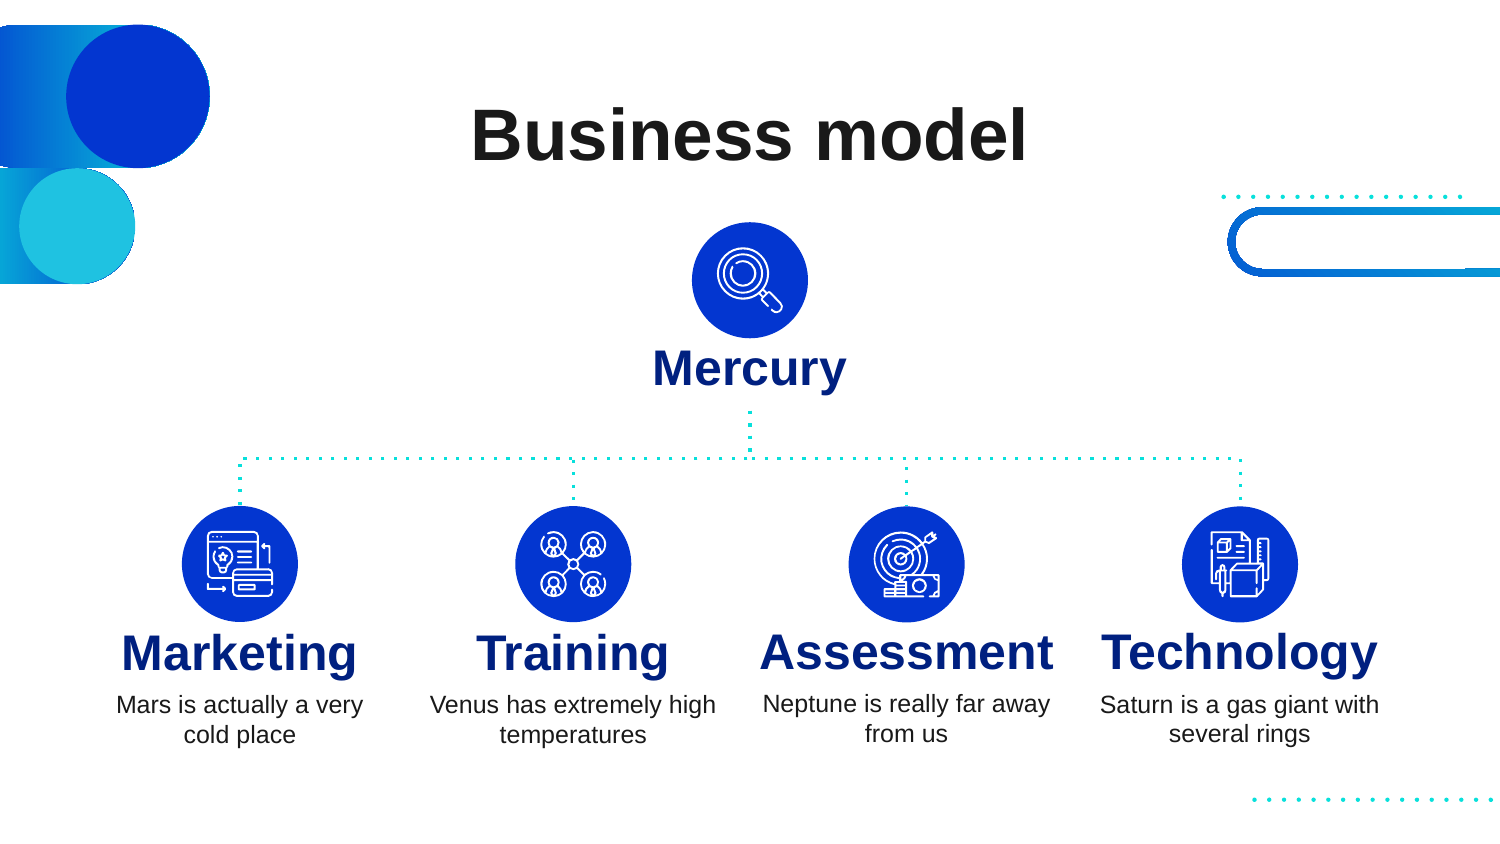

# Business model

Mercury

Technology
Assessment
Training
Marketing
Saturn is a gas giant with several rings
Neptune is really far away from us
Venus has extremely high temperatures
Mars is actually a very cold place